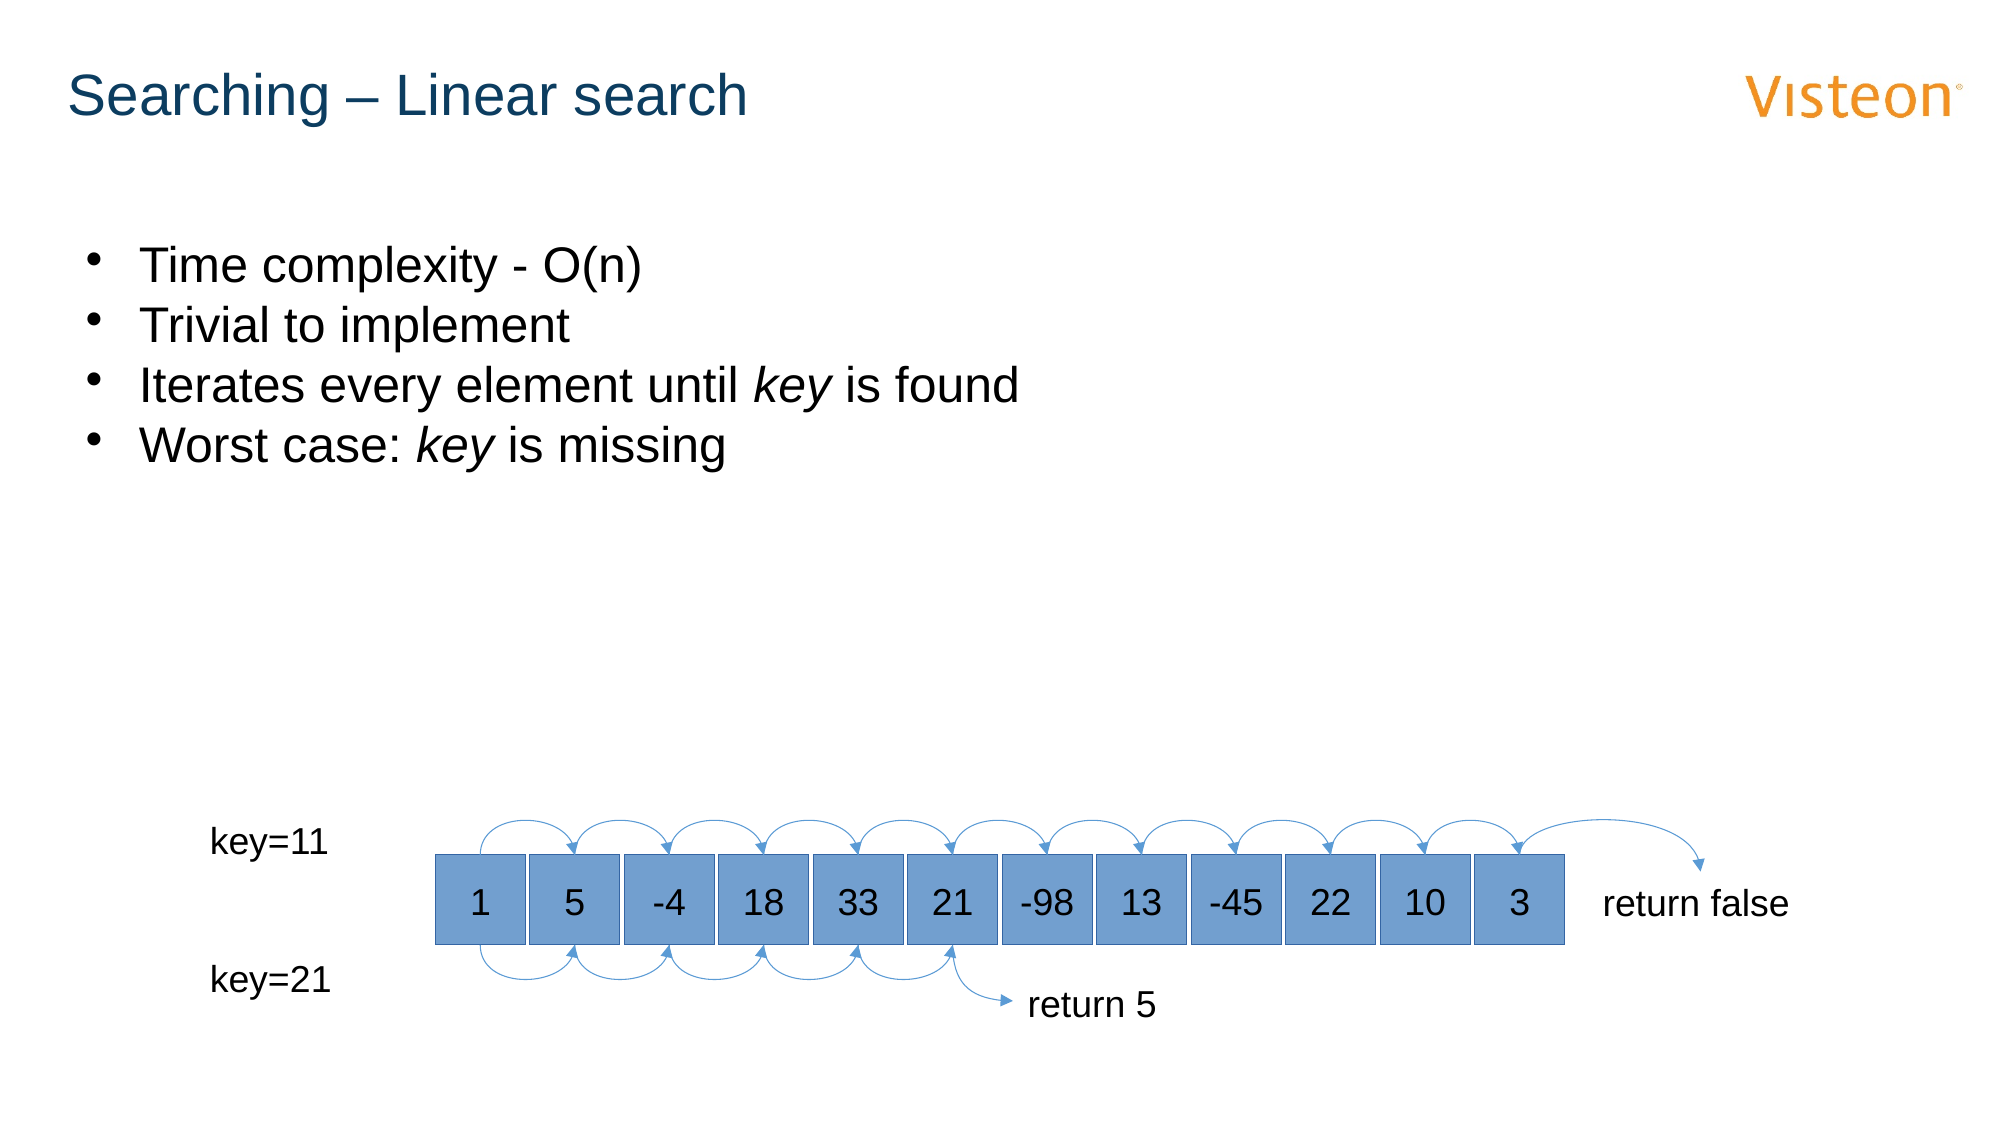

Searching – Linear search
Time complexity - O(n)
Trivial to implement
Iterates every element until key is found
Worst case: key is missing
key=11
1
5
-4
18
33
21
-98
13
-45
22
10
3
return false
key=21
return 5